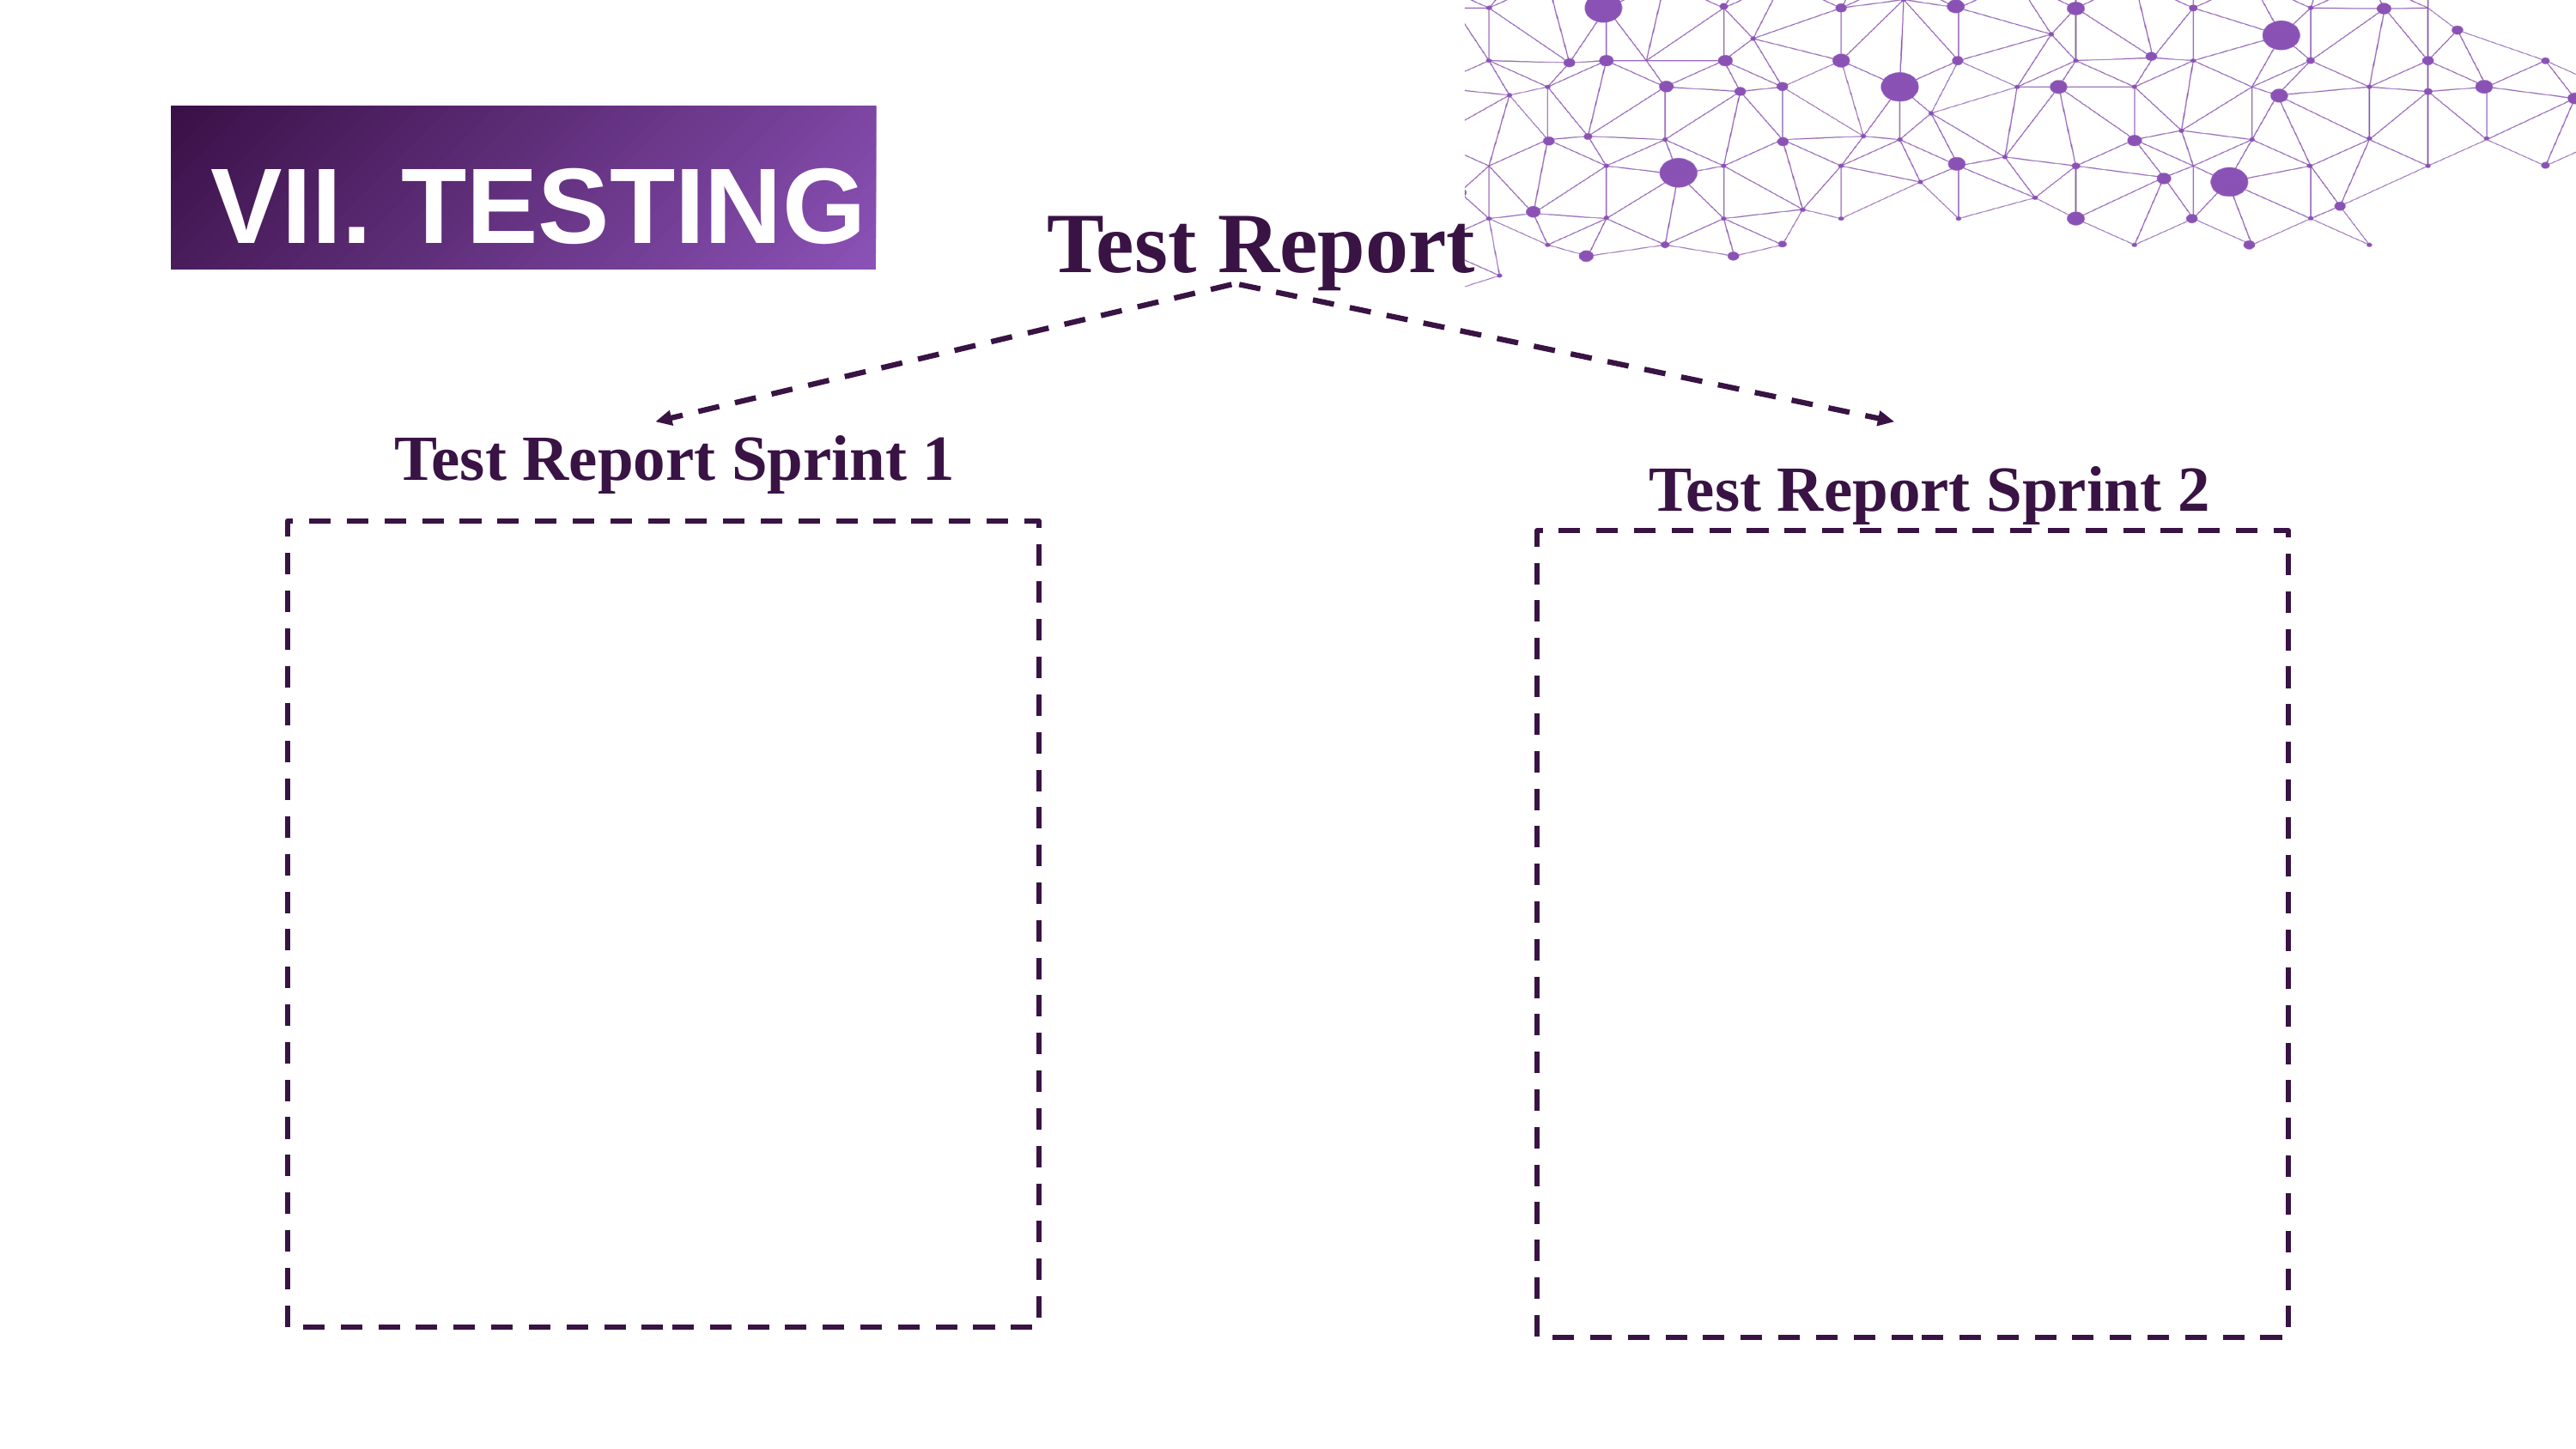

VII. TESTING
Test Report
Conclusion
Test Report Sprint 1​
Test Report Sprint 2​